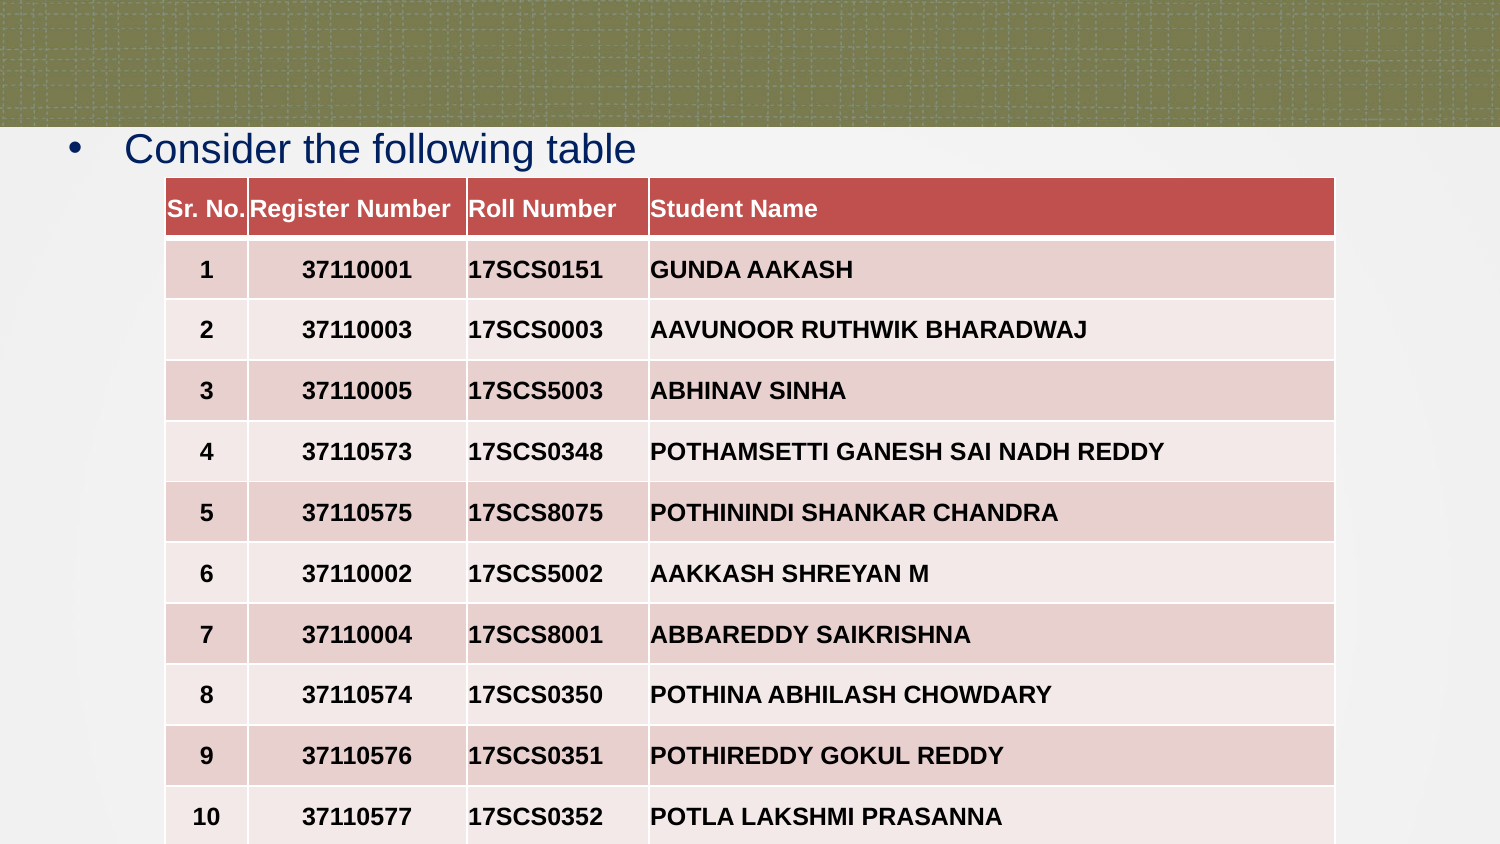

Consider the following table
| Sr. No. | Register Number | Roll Number | Student Name |
| --- | --- | --- | --- |
| 1 | 37110001 | 17SCS0151 | GUNDA AAKASH |
| 2 | 37110003 | 17SCS0003 | AAVUNOOR RUTHWIK BHARADWAJ |
| 3 | 37110005 | 17SCS5003 | ABHINAV SINHA |
| 4 | 37110573 | 17SCS0348 | POTHAMSETTI GANESH SAI NADH REDDY |
| 5 | 37110575 | 17SCS8075 | POTHININDI SHANKAR CHANDRA |
| 6 | 37110002 | 17SCS5002 | AAKKASH SHREYAN M |
| 7 | 37110004 | 17SCS8001 | ABBAREDDY SAIKRISHNA |
| 8 | 37110574 | 17SCS0350 | POTHINA ABHILASH CHOWDARY |
| 9 | 37110576 | 17SCS0351 | POTHIREDDY GOKUL REDDY |
| 10 | 37110577 | 17SCS0352 | POTLA LAKSHMI PRASANNA |